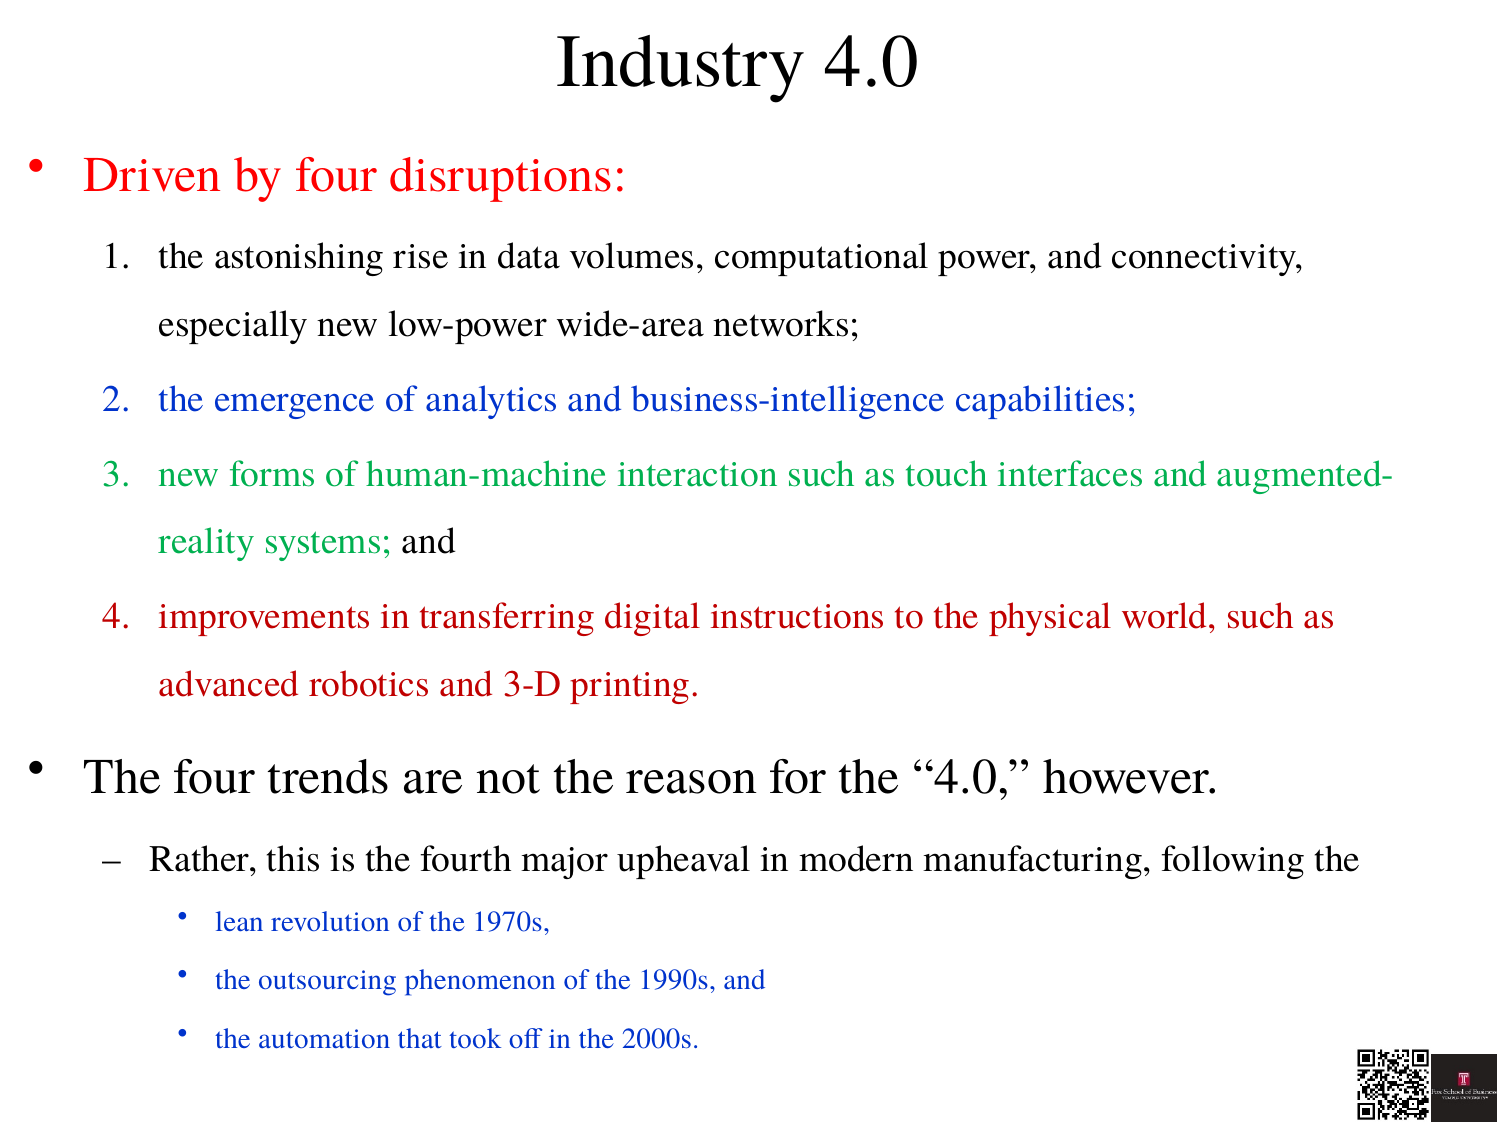

# Industry 4.0
Driven by four disruptions:
the astonishing rise in data volumes, computational power, and connectivity, especially new low-power wide-area networks;
the emergence of analytics and business-intelligence capabilities;
new forms of human-machine interaction such as touch interfaces and augmented-reality systems; and
improvements in transferring digital instructions to the physical world, such as advanced robotics and 3-D printing.
The four trends are not the reason for the “4.0,” however.
Rather, this is the fourth major upheaval in modern manufacturing, following the
lean revolution of the 1970s,
the outsourcing phenomenon of the 1990s, and
the automation that took off in the 2000s.